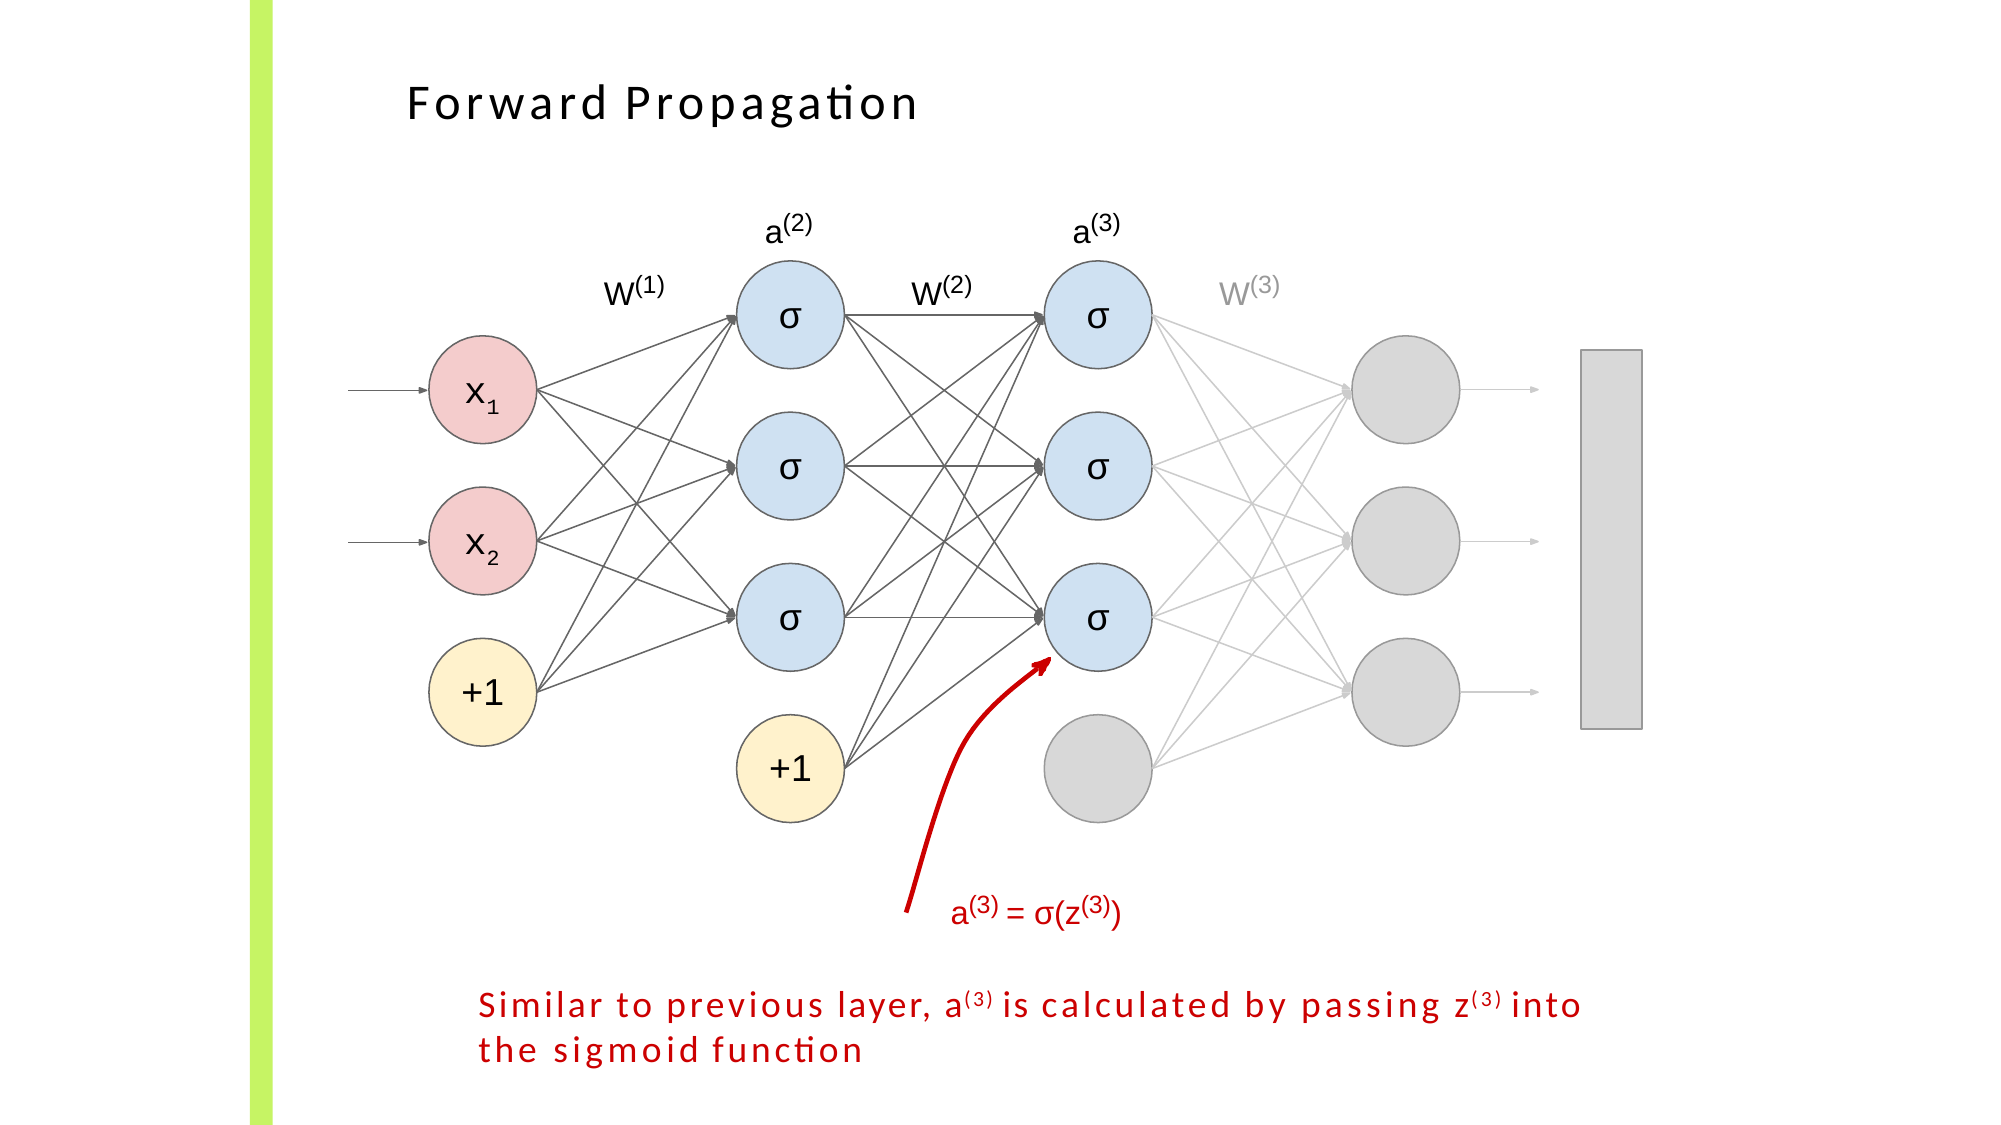

# Forward Propagation
a(2)
a(3)
W(1)
W(2)
W(3)

σ
σ

x1

σ
σ

x2

σ
σ

+1

+1

a(3) = σ(z(3))

Similar to previous layer, a(3) is calculated by passing z(3) into  the sigmoid function